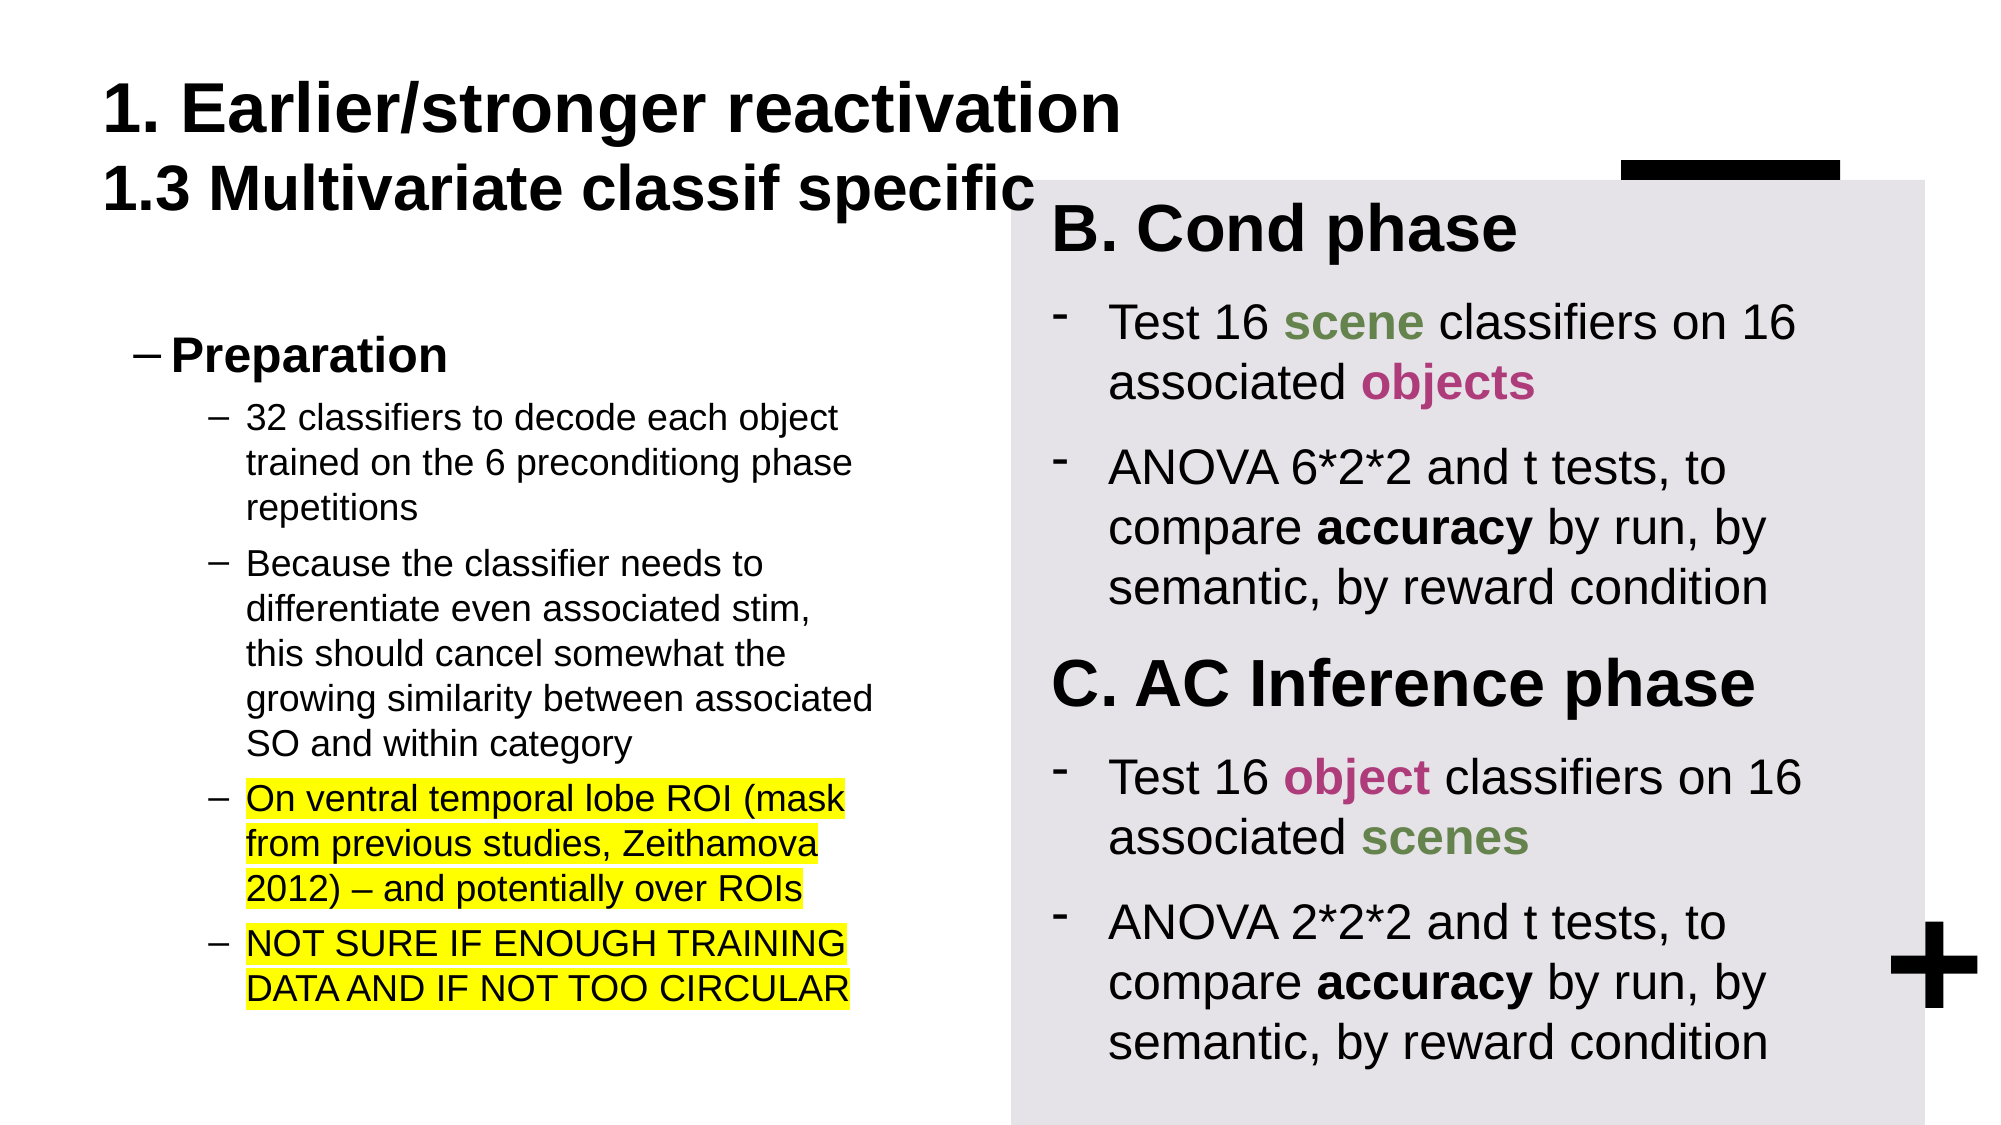

# 1. Earlier/stronger reactivation 1.3 Multivariate classif specific
B. Cond phase
Test 16 scene classifiers on 16 associated objects
ANOVA 6*2*2 and t tests, to compare accuracy by run, by semantic, by reward condition
C. AC Inference phase
Test 16 object classifiers on 16 associated scenes
ANOVA 2*2*2 and t tests, to compare accuracy by run, by semantic, by reward condition

Preparation
32 classifiers to decode each object trained on the 6 preconditiong phase repetitions
Because the classifier needs to differentiate even associated stim, this should cancel somewhat the growing similarity between associated SO and within category
On ventral temporal lobe ROI (mask from previous studies, Zeithamova 2012) – and potentially over ROIs
NOT SURE IF ENOUGH TRAINING DATA AND IF NOT TOO CIRCULAR